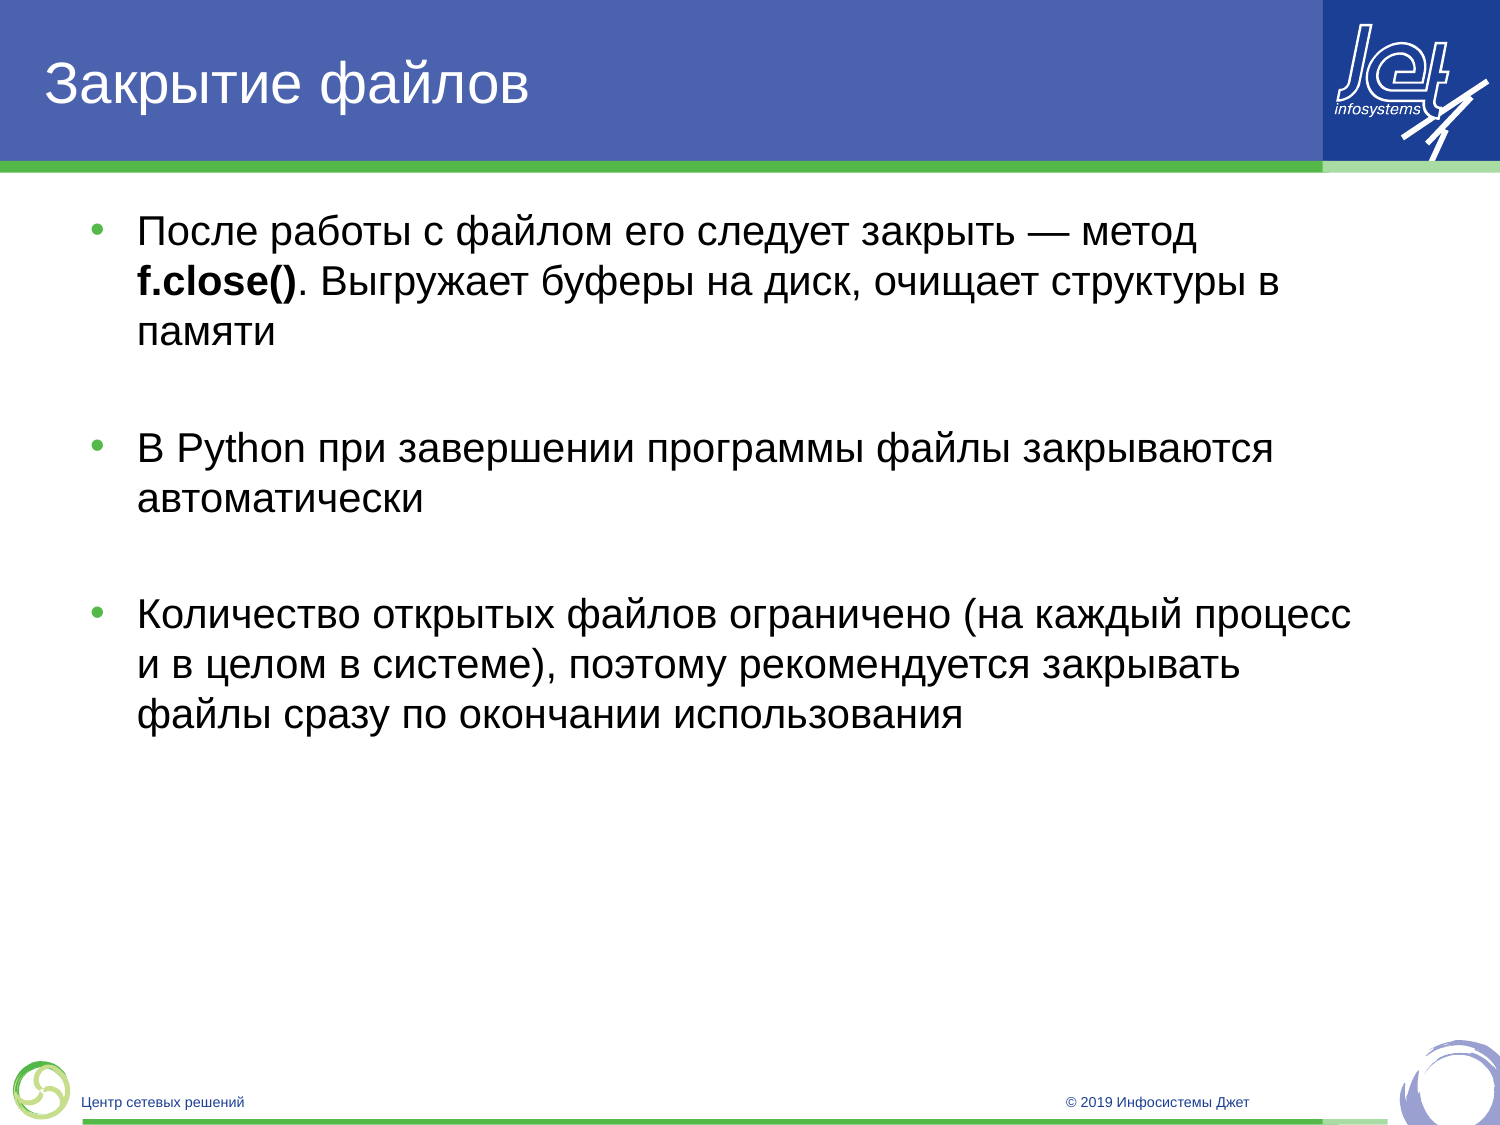

# Закрытие файлов
После работы с файлом его следует закрыть — метод f.close(). Выгружает буферы на диск, очищает структуры в памяти

В Python при завершении программы файлы закрываются автоматически

Количество открытых файлов ограничено (на каждый процесс и в целом в системе), поэтому рекомендуется закрывать файлы сразу по окончании использования